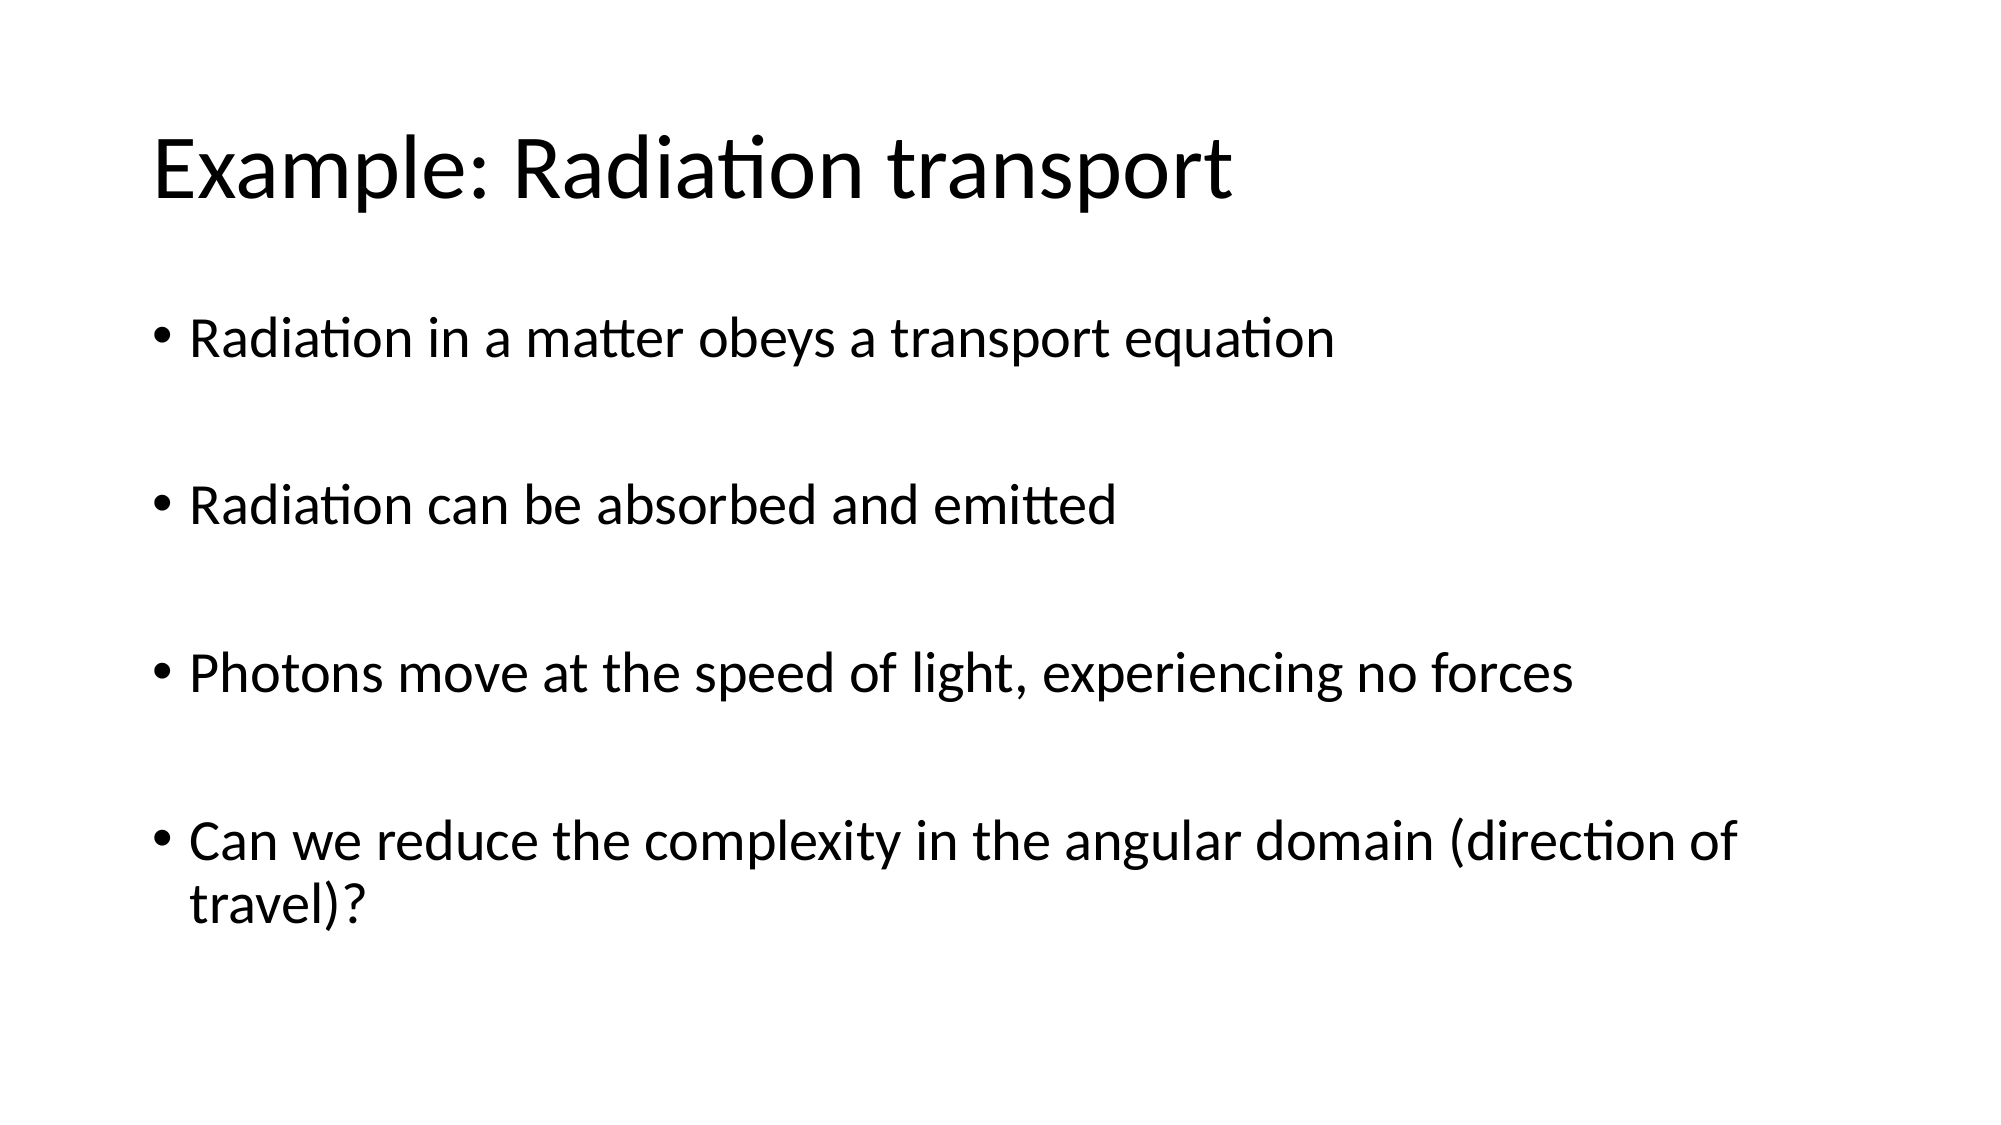

# Example: Radiation transport
Radiation in a matter obeys a transport equation

Radiation can be absorbed and emitted

Photons move at the speed of light, experiencing no forces

Can we reduce the complexity in the angular domain (direction of travel)?